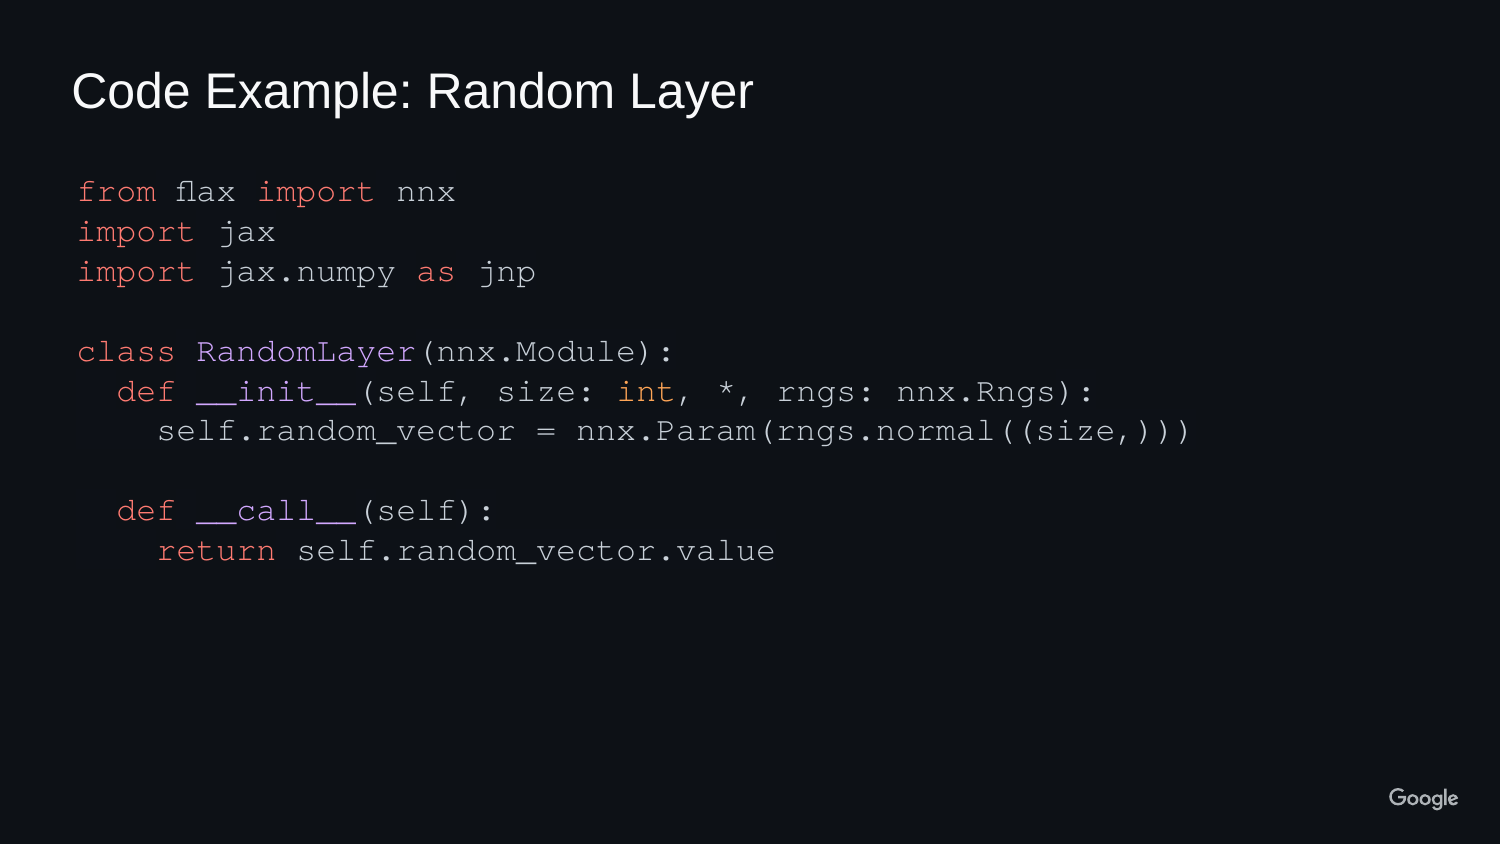

Code Example: Random Layer
from flax import nnx
import jax
import jax.numpy as jnp

class RandomLayer(nnx.Module):
  def __init__(self, size: int, *, rngs: nnx.Rngs):
    self.random_vector = nnx.Param(rngs.normal((size,)))

  def __call__(self):
    return self.random_vector.value